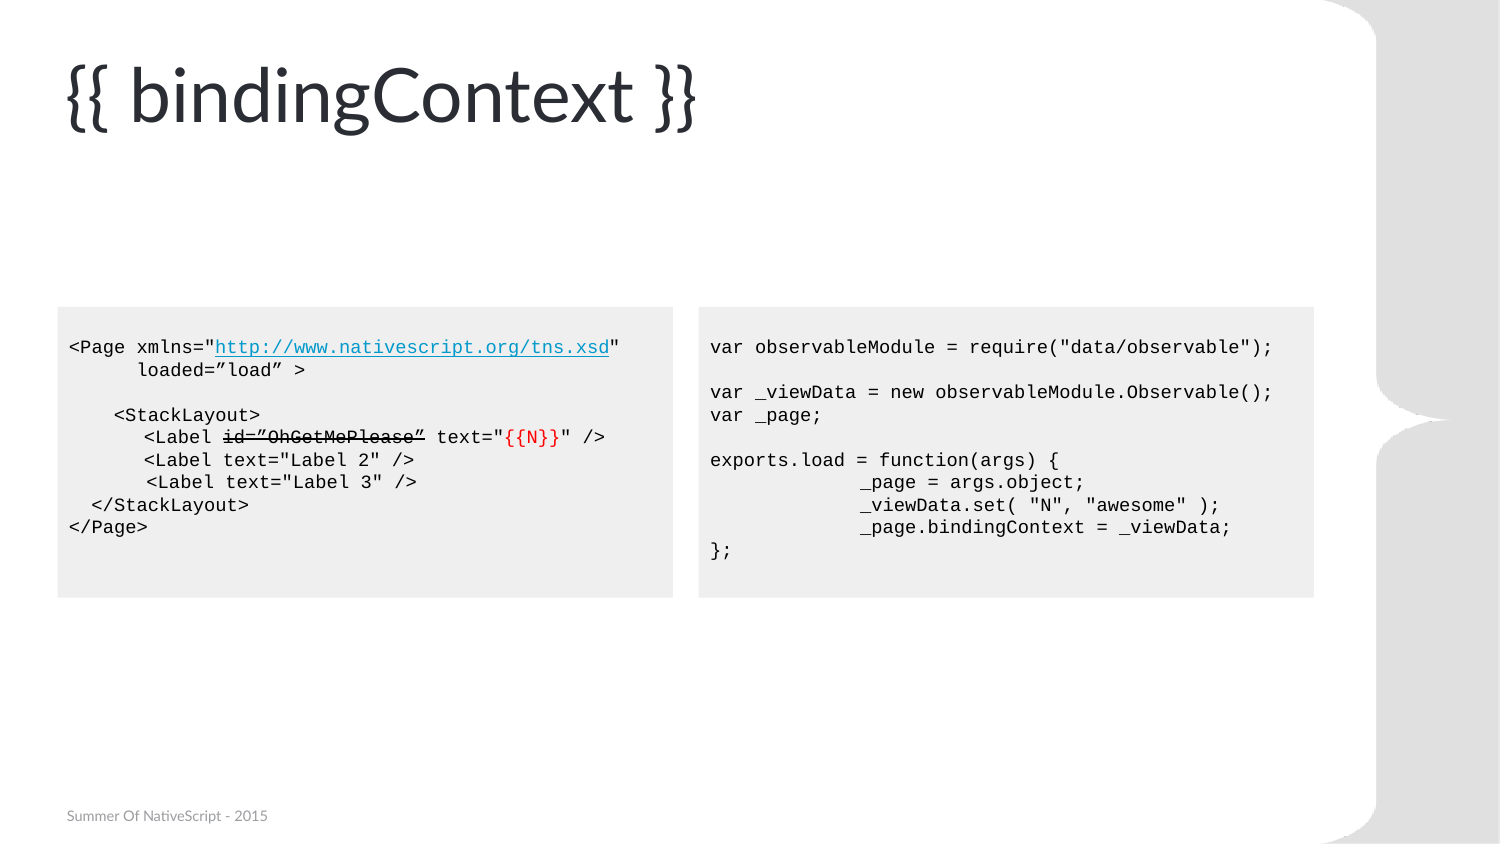

# {{ bindingContext }}

<Page xmlns="http://www.nativescript.org/tns.xsd"
      loaded=”load” >

<StackLayout>
<Label id=”OhGetMePlease” text="{{N}}" />
<Label text="Label 2" />
 <Label text="Label 3" />
  </StackLayout>
</Page>

var observableModule = require("data/observable");

var _viewData = new observableModule.Observable();
var _page;

exports.load = function(args) {
	_page = args.object;
	_viewData.set( "N", "awesome" );
	_page.bindingContext = _viewData;
};